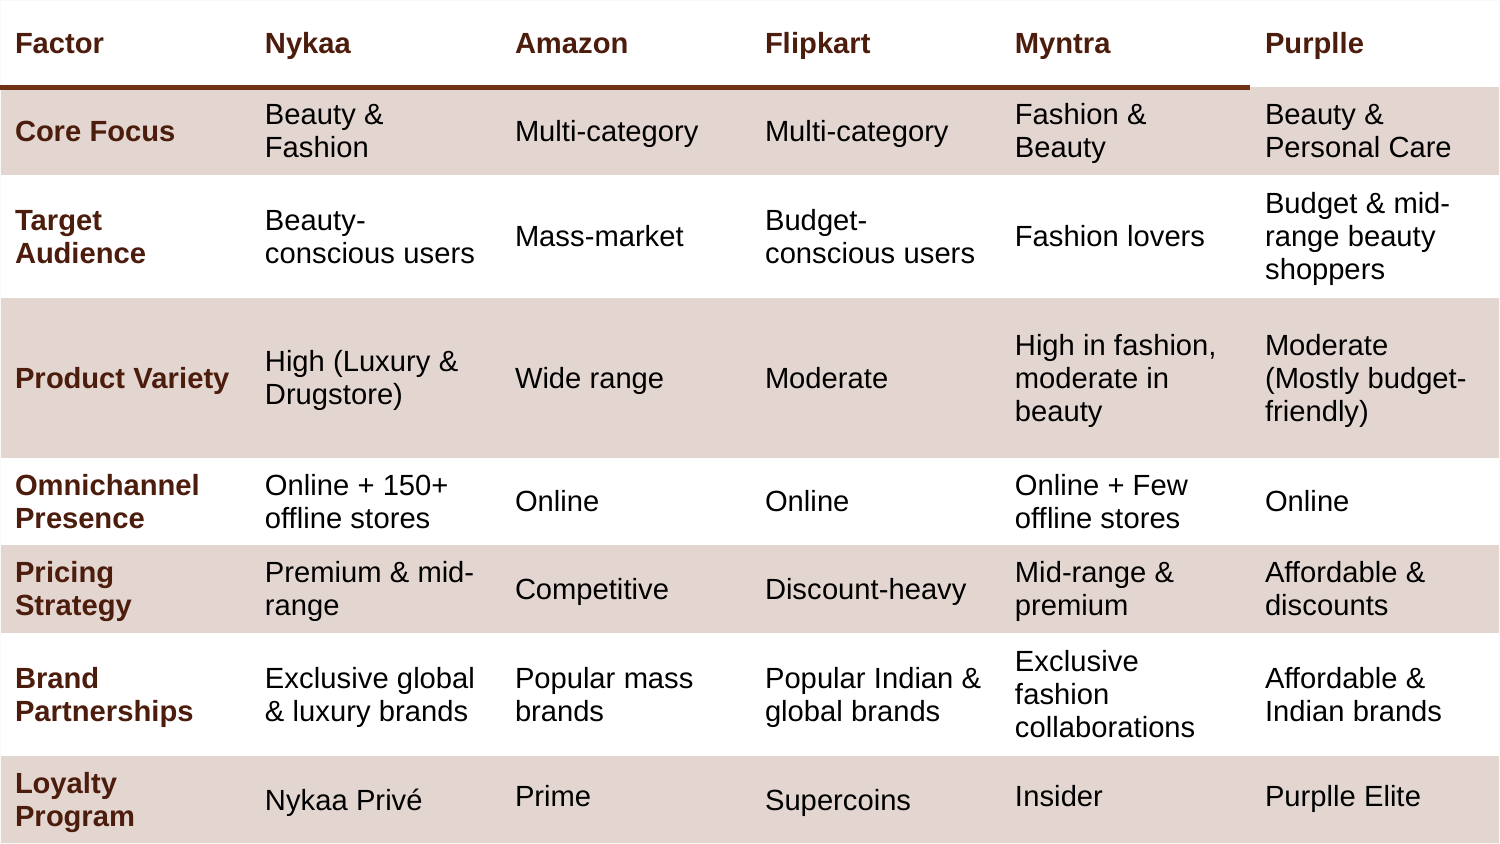

| Factor | Nykaa | Amazon | Flipkart | Myntra | Purplle |
| --- | --- | --- | --- | --- | --- |
| Core Focus | Beauty & Fashion | Multi-category | Multi-category | Fashion & Beauty | Beauty & Personal Care |
| Target Audience | Beauty-conscious users | Mass-market | Budget-conscious users | Fashion lovers | Budget & mid-range beauty shoppers |
| Product Variety | High (Luxury & Drugstore) | Wide range | Moderate | High in fashion, moderate in beauty | Moderate (Mostly budget-friendly) |
| Omnichannel Presence | Online + 150+ offline stores | Online | Online | Online + Few offline stores | Online |
| Pricing Strategy | Premium & mid-range | Competitive | Discount-heavy | Mid-range & premium | Affordable & discounts |
| Brand Partnerships | Exclusive global & luxury brands | Popular mass brands | Popular Indian & global brands | Exclusive fashion collaborations | Affordable & Indian brands |
| Loyalty Program | Nykaa Privé | Prime | Supercoins | Insider | Purplle Elite |